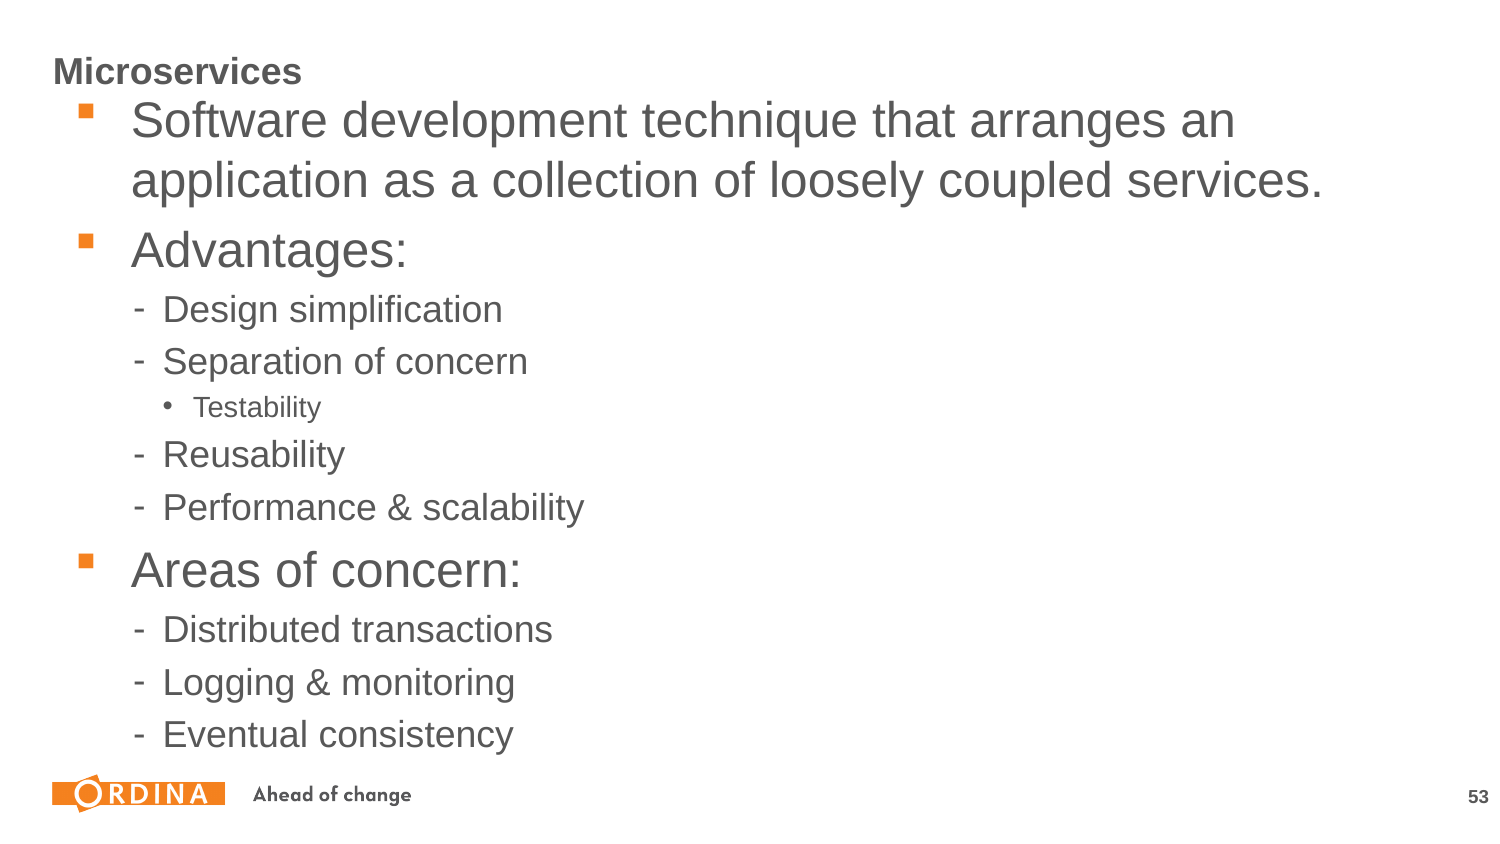

# Microservices
Software development technique that arranges an application as a collection of loosely coupled services.
Advantages:
Design simplification
Separation of concern
Testability
Reusability
Performance & scalability
Areas of concern:
Distributed transactions
Logging & monitoring
Eventual consistency